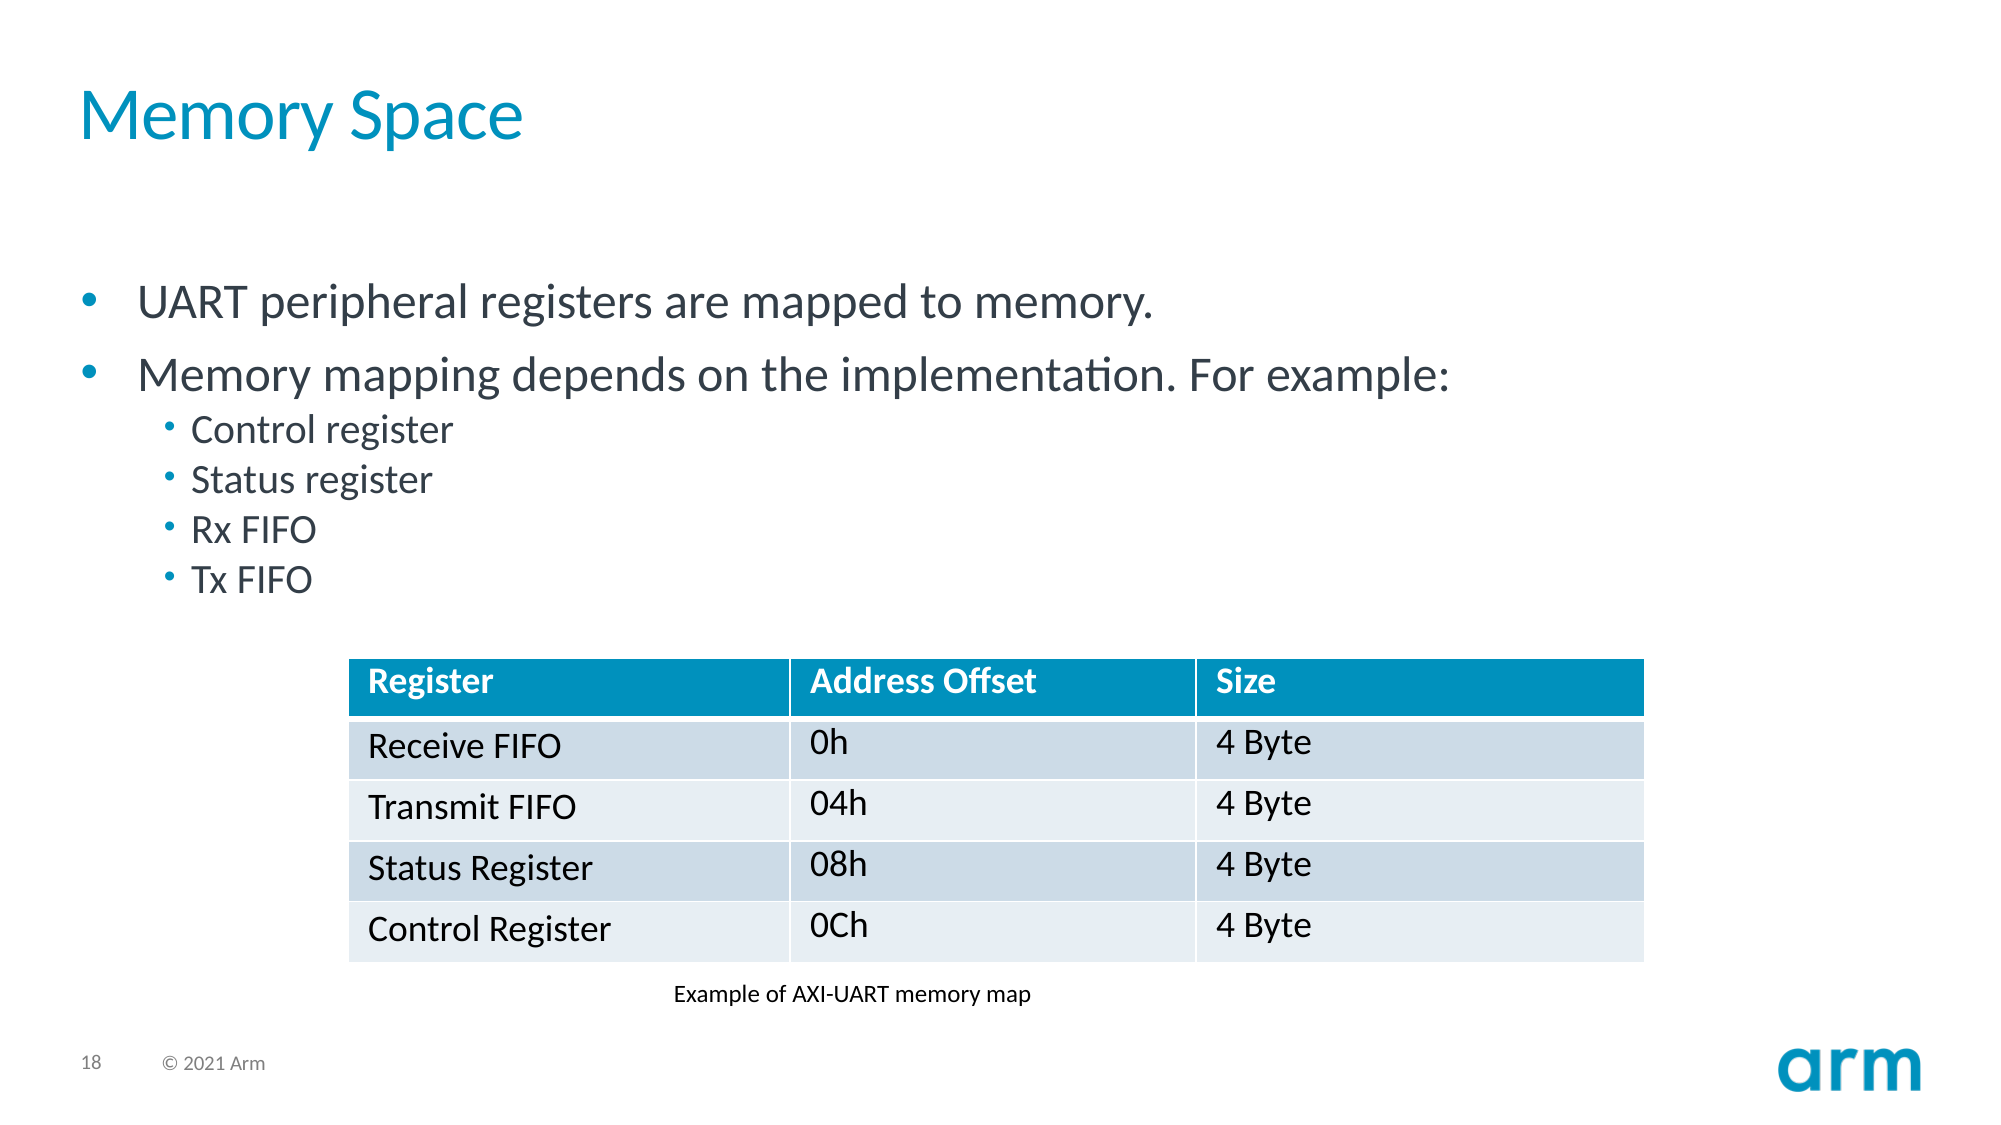

# Memory Space
UART peripheral registers are mapped to memory.
Memory mapping depends on the implementation. For example:
Control register
Status register
Rx FIFO
Tx FIFO
| Register | Address Offset | Size |
| --- | --- | --- |
| Receive FIFO | 0h | 4 Byte |
| Transmit FIFO | 04h | 4 Byte |
| Status Register | 08h | 4 Byte |
| Control Register | 0Ch | 4 Byte |
Example of AXI-UART memory map